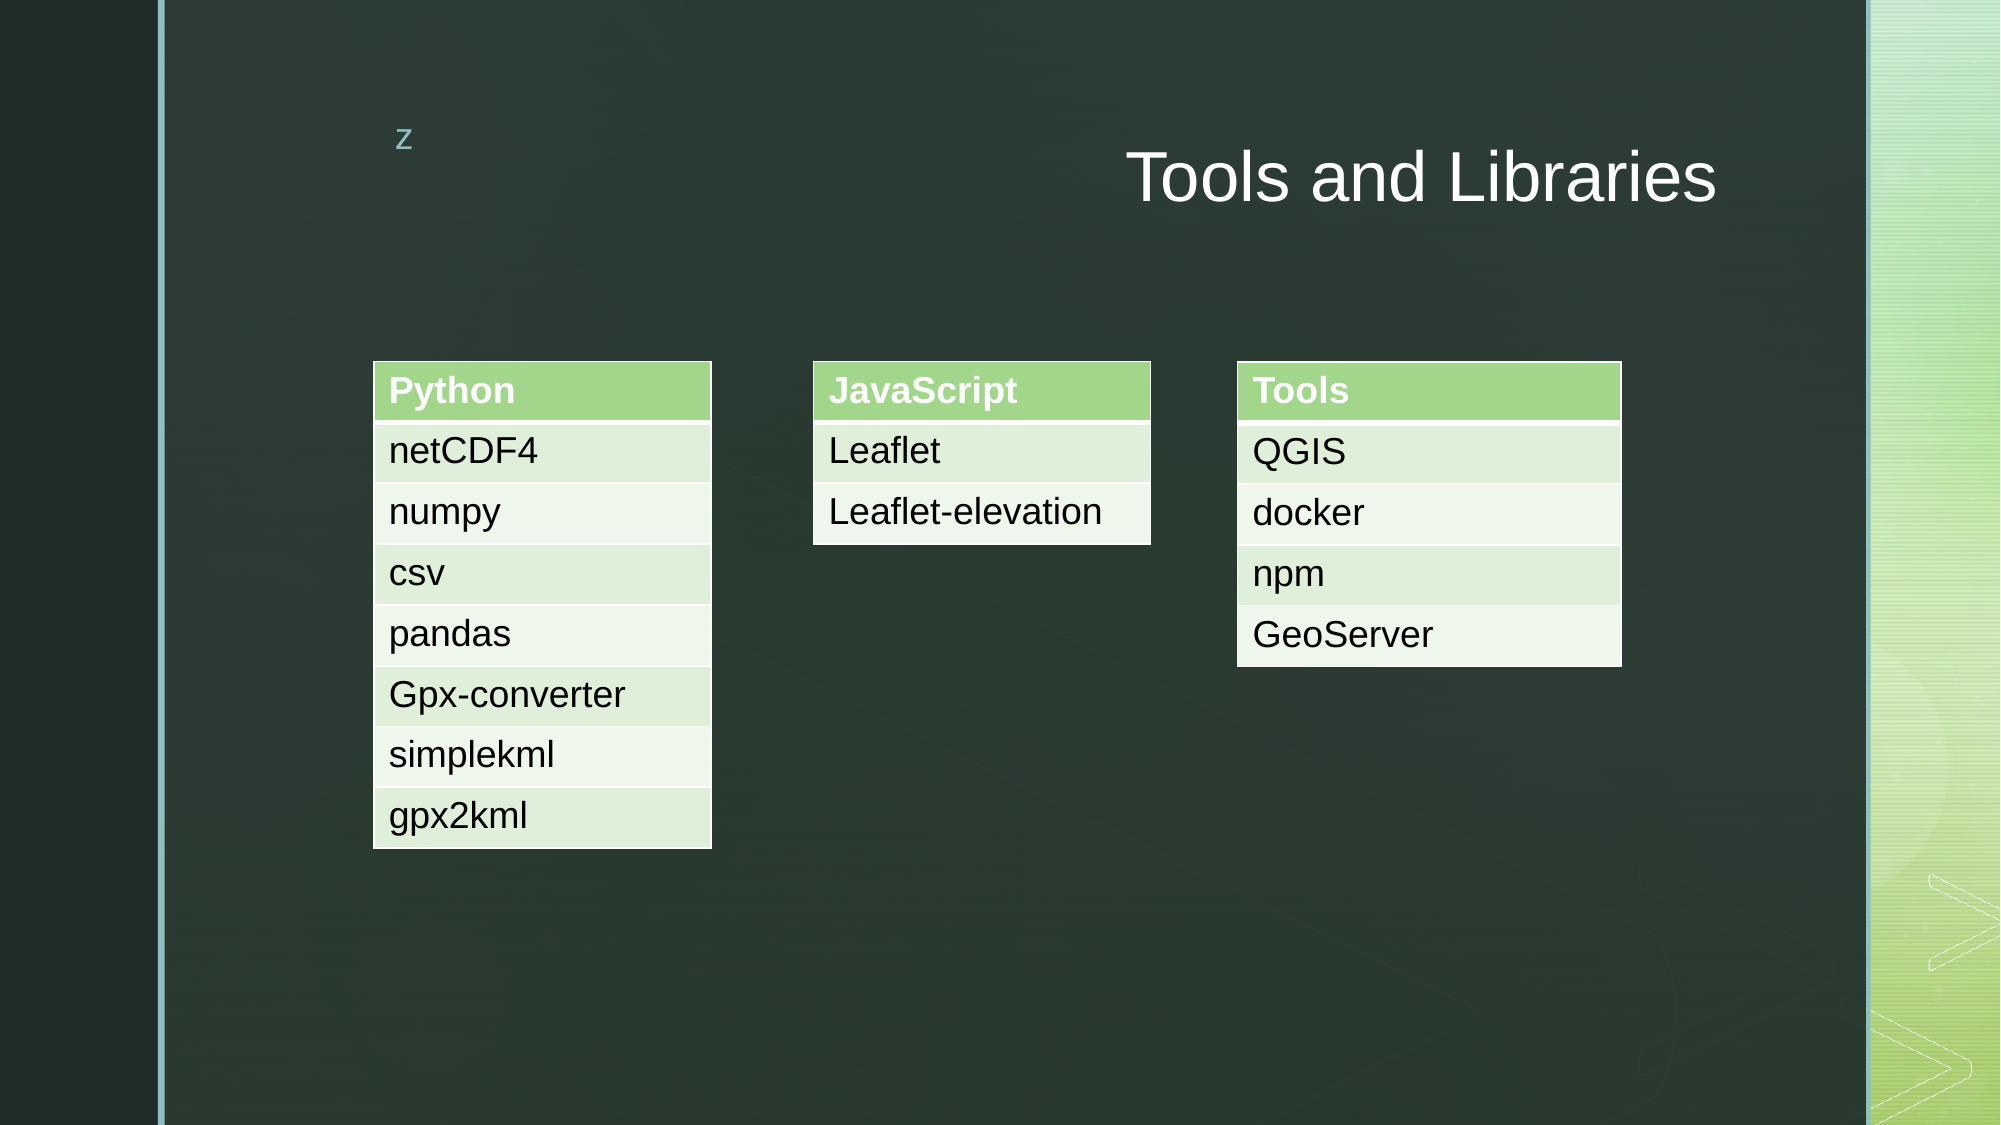

# Tools and Libraries
| Python |
| --- |
| netCDF4 |
| numpy |
| csv |
| pandas |
| Gpx-converter |
| simplekml |
| gpx2kml |
| JavaScript |
| --- |
| Leaflet |
| Leaflet-elevation |
| Tools |
| --- |
| QGIS |
| docker |
| npm |
| GeoServer |